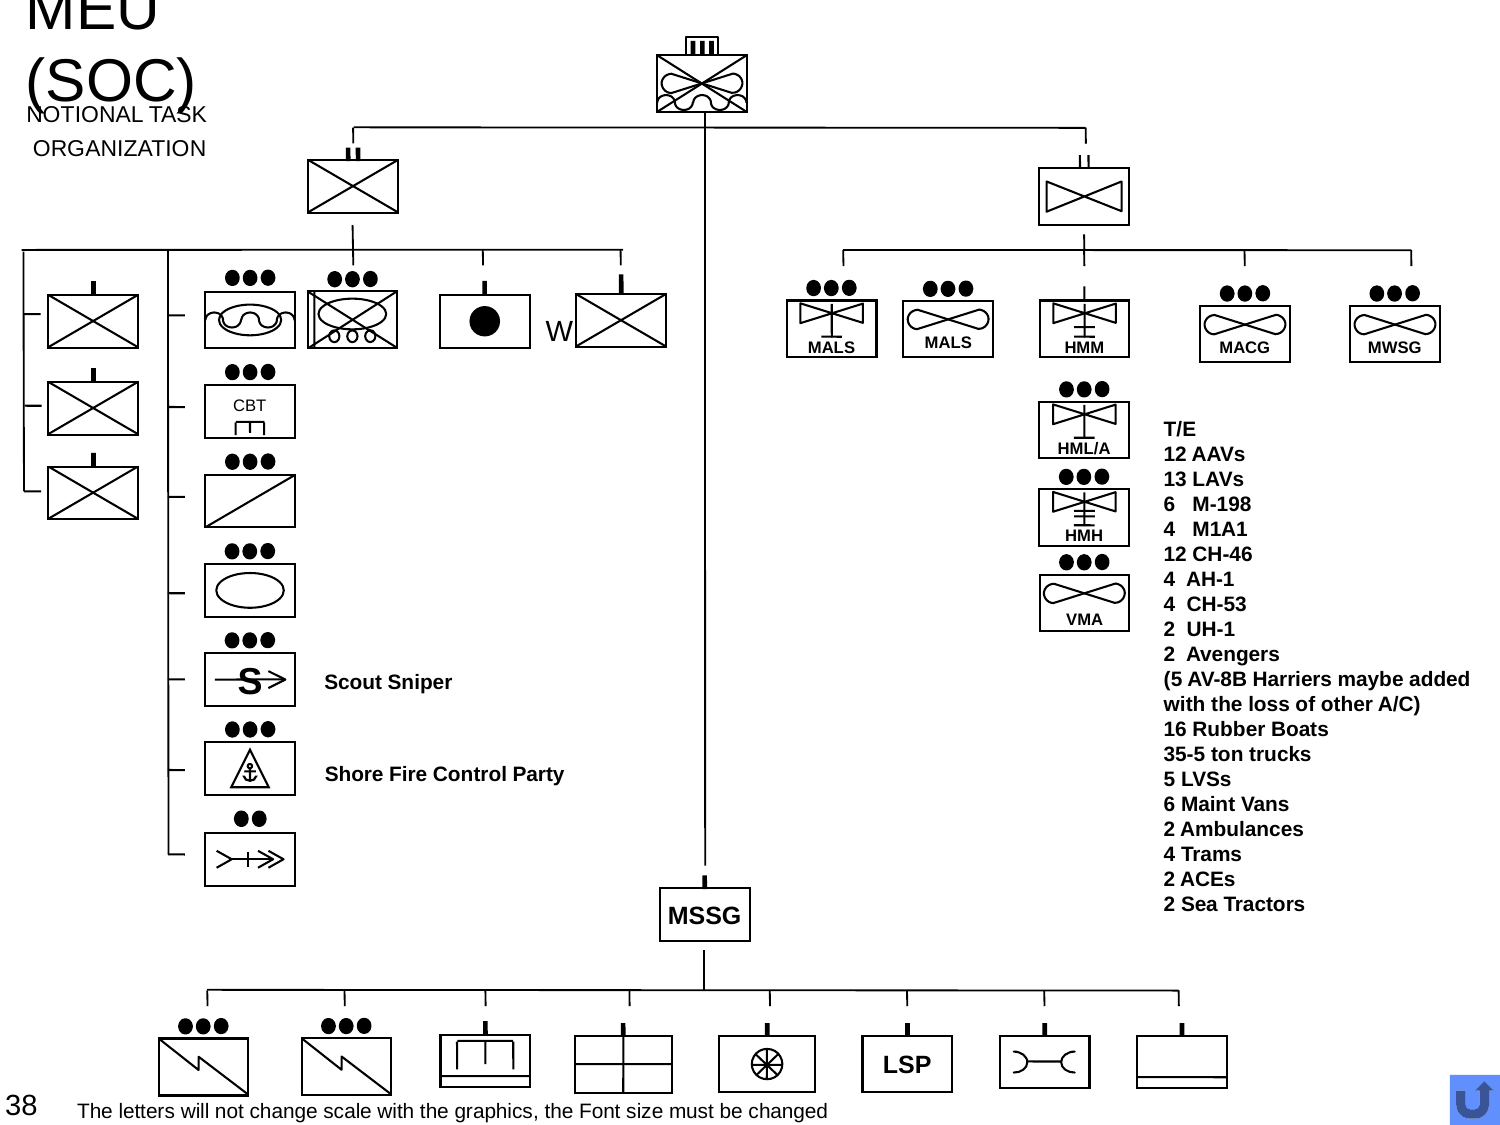

# MEU (SOC)

NOTIONAL TASK

ORGANIZATION

W

MALS

MALS

HMM

MACG

MWSG

CBT

HML/A

T/E
12 AAVs
13 LAVs
6   M-198
4   M1A1
12 CH-46
4  AH-1
4  CH-53
2  UH-1
2  Avengers
(5 AV-8B Harriers maybe added
with the loss of other A/C)
16 Rubber Boats
35-5 ton trucks
5 LVSs
6 Maint Vans
2 Ambulances
4 Trams
2 ACEs
2 Sea Tractors

HMH

VMA

S

Scout Sniper

Shore Fire Control Party

MSSG

LSP

38

The letters will not change scale with the graphics, the Font size must be changed